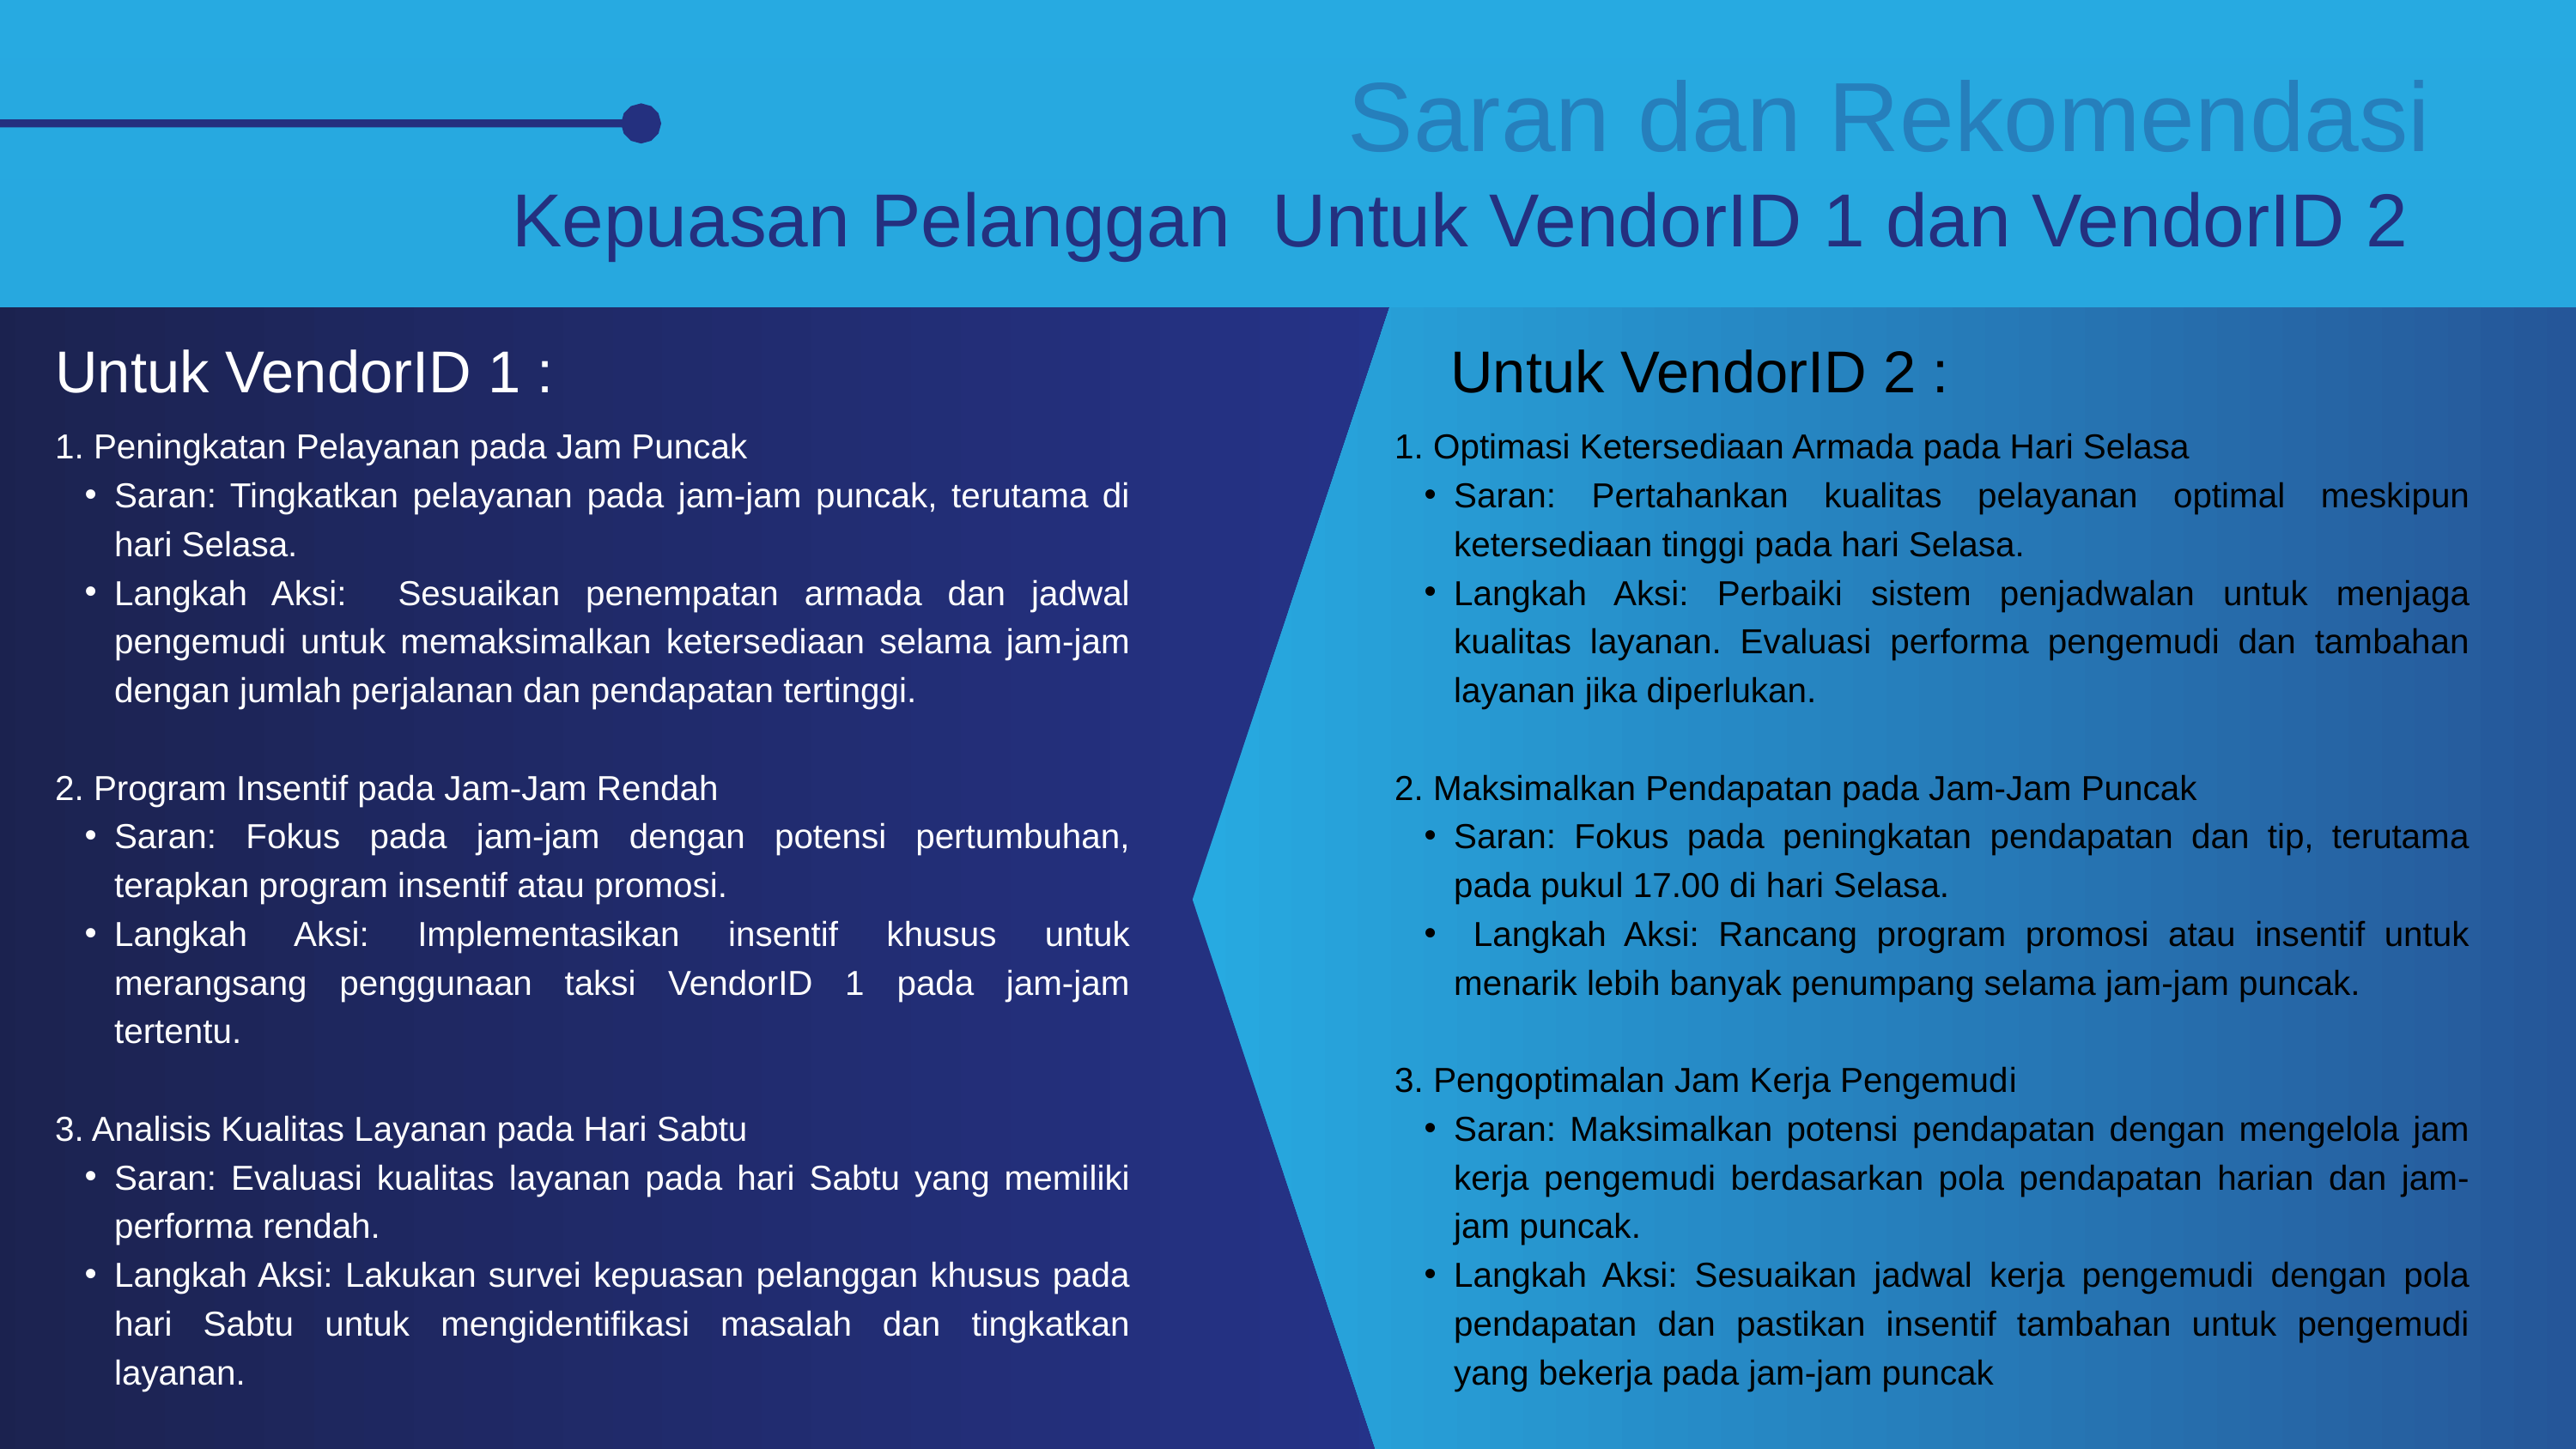

Saran dan Rekomendasi

Kepuasan Pelanggan  Untuk VendorID 1 dan VendorID 2

Untuk VendorID 1 :
Untuk VendorID 2 :
1. Peningkatan Pelayanan pada Jam Puncak
Saran: Tingkatkan pelayanan pada jam-jam puncak, terutama di hari Selasa.
Langkah Aksi:  Sesuaikan penempatan armada dan jadwal pengemudi untuk memaksimalkan ketersediaan selama jam-jam dengan jumlah perjalanan dan pendapatan tertinggi.

2. Program Insentif pada Jam-Jam Rendah
Saran: Fokus pada jam-jam dengan potensi pertumbuhan, terapkan program insentif atau promosi.
Langkah Aksi: Implementasikan insentif khusus untuk merangsang penggunaan taksi VendorID 1 pada jam-jam tertentu.

3. Analisis Kualitas Layanan pada Hari Sabtu
Saran: Evaluasi kualitas layanan pada hari Sabtu yang memiliki performa rendah.
Langkah Aksi: Lakukan survei kepuasan pelanggan khusus pada hari Sabtu untuk mengidentifikasi masalah dan tingkatkan layanan.

1. Optimasi Ketersediaan Armada pada Hari Selasa
Saran: Pertahankan kualitas pelayanan optimal meskipun ketersediaan tinggi pada hari Selasa.
Langkah Aksi: Perbaiki sistem penjadwalan untuk menjaga kualitas layanan. Evaluasi performa pengemudi dan tambahan layanan jika diperlukan.

2. Maksimalkan Pendapatan pada Jam-Jam Puncak
Saran: Fokus pada peningkatan pendapatan dan tip, terutama pada pukul 17.00 di hari Selasa.
 Langkah Aksi: Rancang program promosi atau insentif untuk menarik lebih banyak penumpang selama jam-jam puncak.

3. Pengoptimalan Jam Kerja Pengemudi
Saran: Maksimalkan potensi pendapatan dengan mengelola jam kerja pengemudi berdasarkan pola pendapatan harian dan jam-jam puncak.
Langkah Aksi: Sesuaikan jadwal kerja pengemudi dengan pola pendapatan dan pastikan insentif tambahan untuk pengemudi yang bekerja pada jam-jam puncak